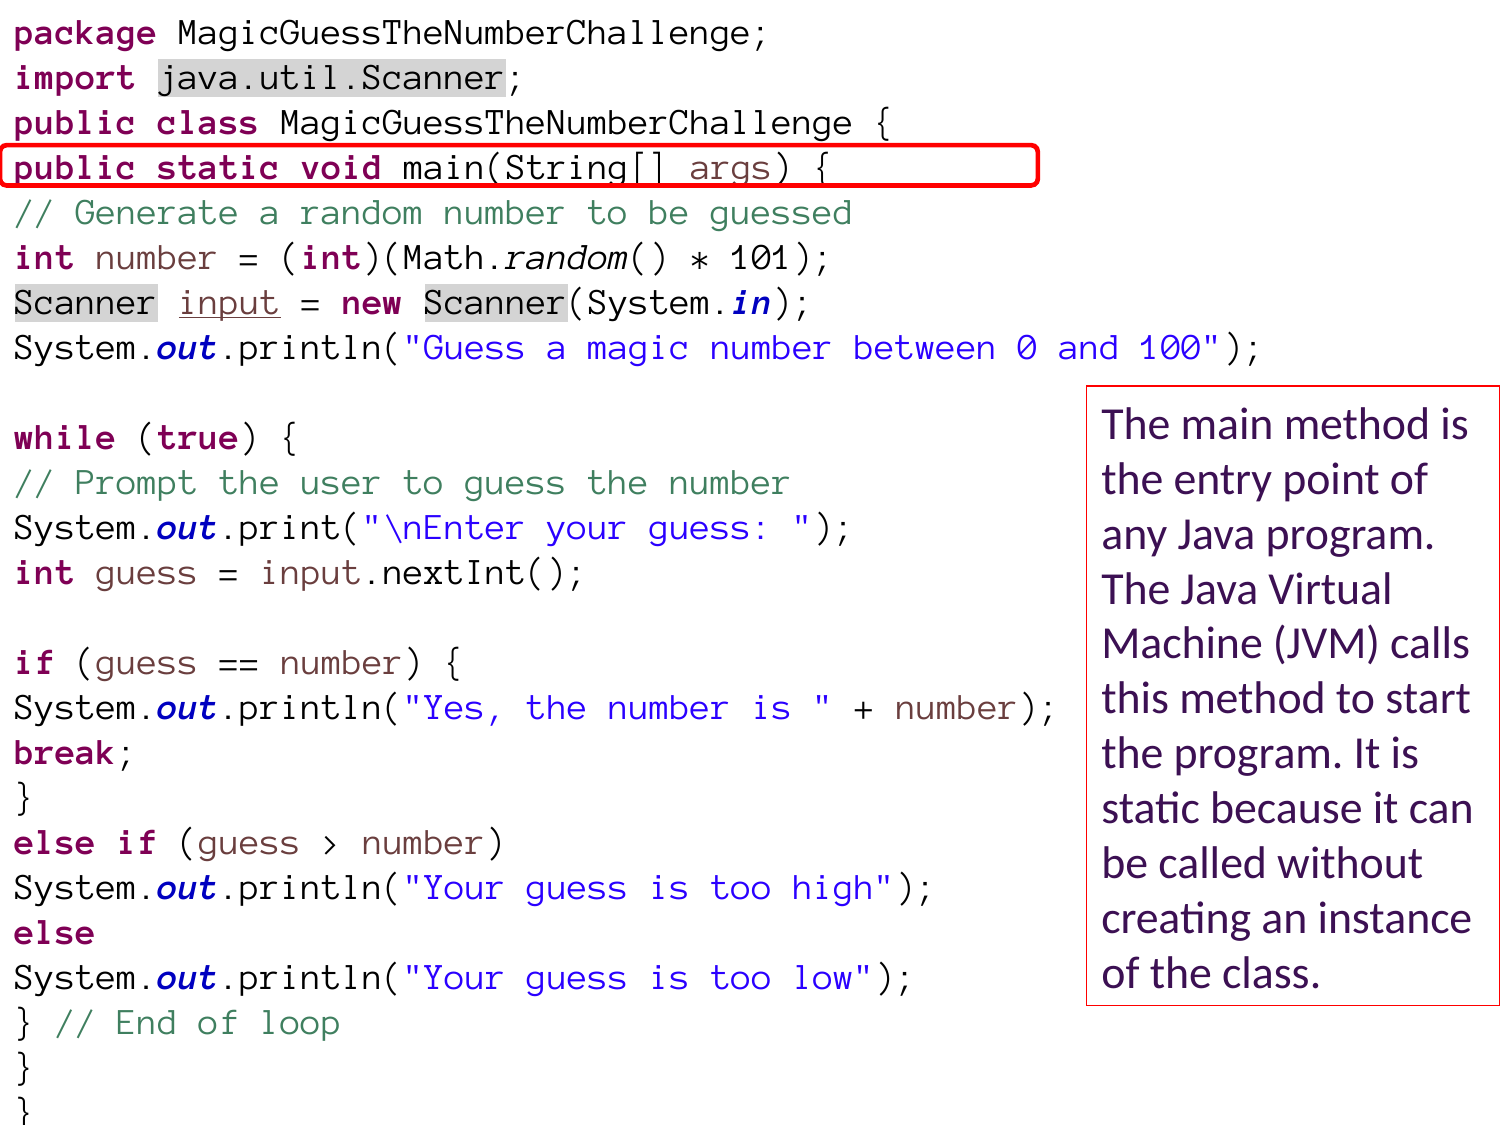

package MagicGuessTheNumberChallenge;
import java.util.Scanner;
public class MagicGuessTheNumberChallenge {
public static void main(String[] args) {
// Generate a random number to be guessed
int number = (int)(Math.random() * 101);
Scanner input = new Scanner(System.in);
System.out.println("Guess a magic number between 0 and 100");

while (true) {
// Prompt the user to guess the number
System.out.print("\nEnter your guess: ");
int guess = input.nextInt();
if (guess == number) {
System.out.println("Yes, the number is " + number);
break;
}
else if (guess > number)
System.out.println("Your guess is too high");
else
System.out.println("Your guess is too low");
} // End of loop
}
}

The main method is the entry point of any Java program. The Java Virtual Machine (JVM) calls this method to start the program. It is static because it can be called without creating an instance of the class.
68